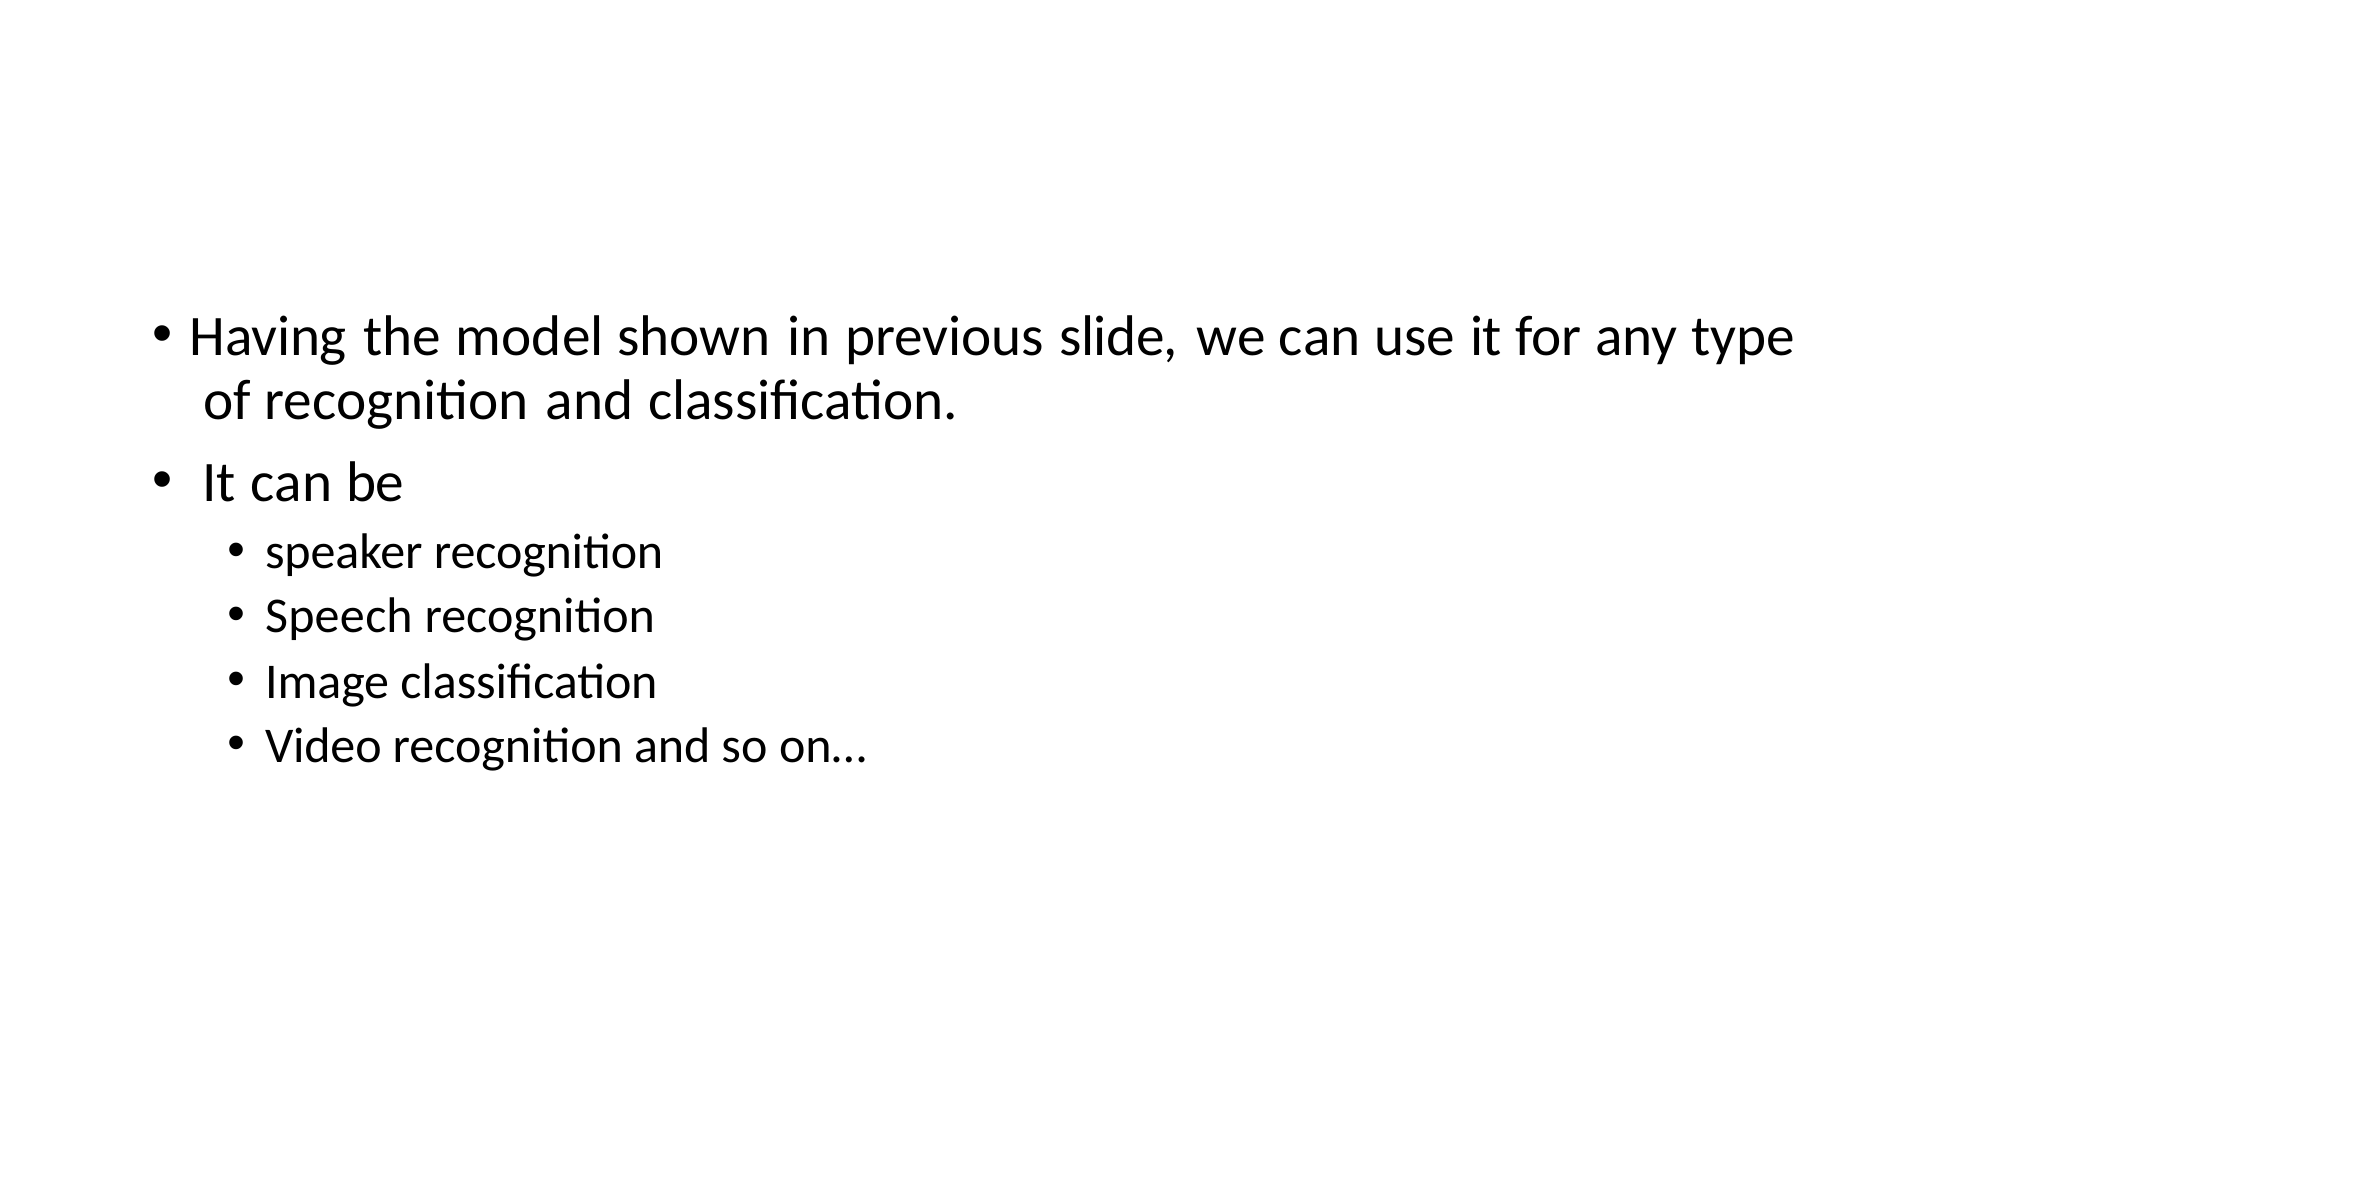

Having the model shown in previous slide, we can use it for any type  of recognition and classification.
It can be
speaker recognition
Speech recognition
Image classification
Video recognition and so on…